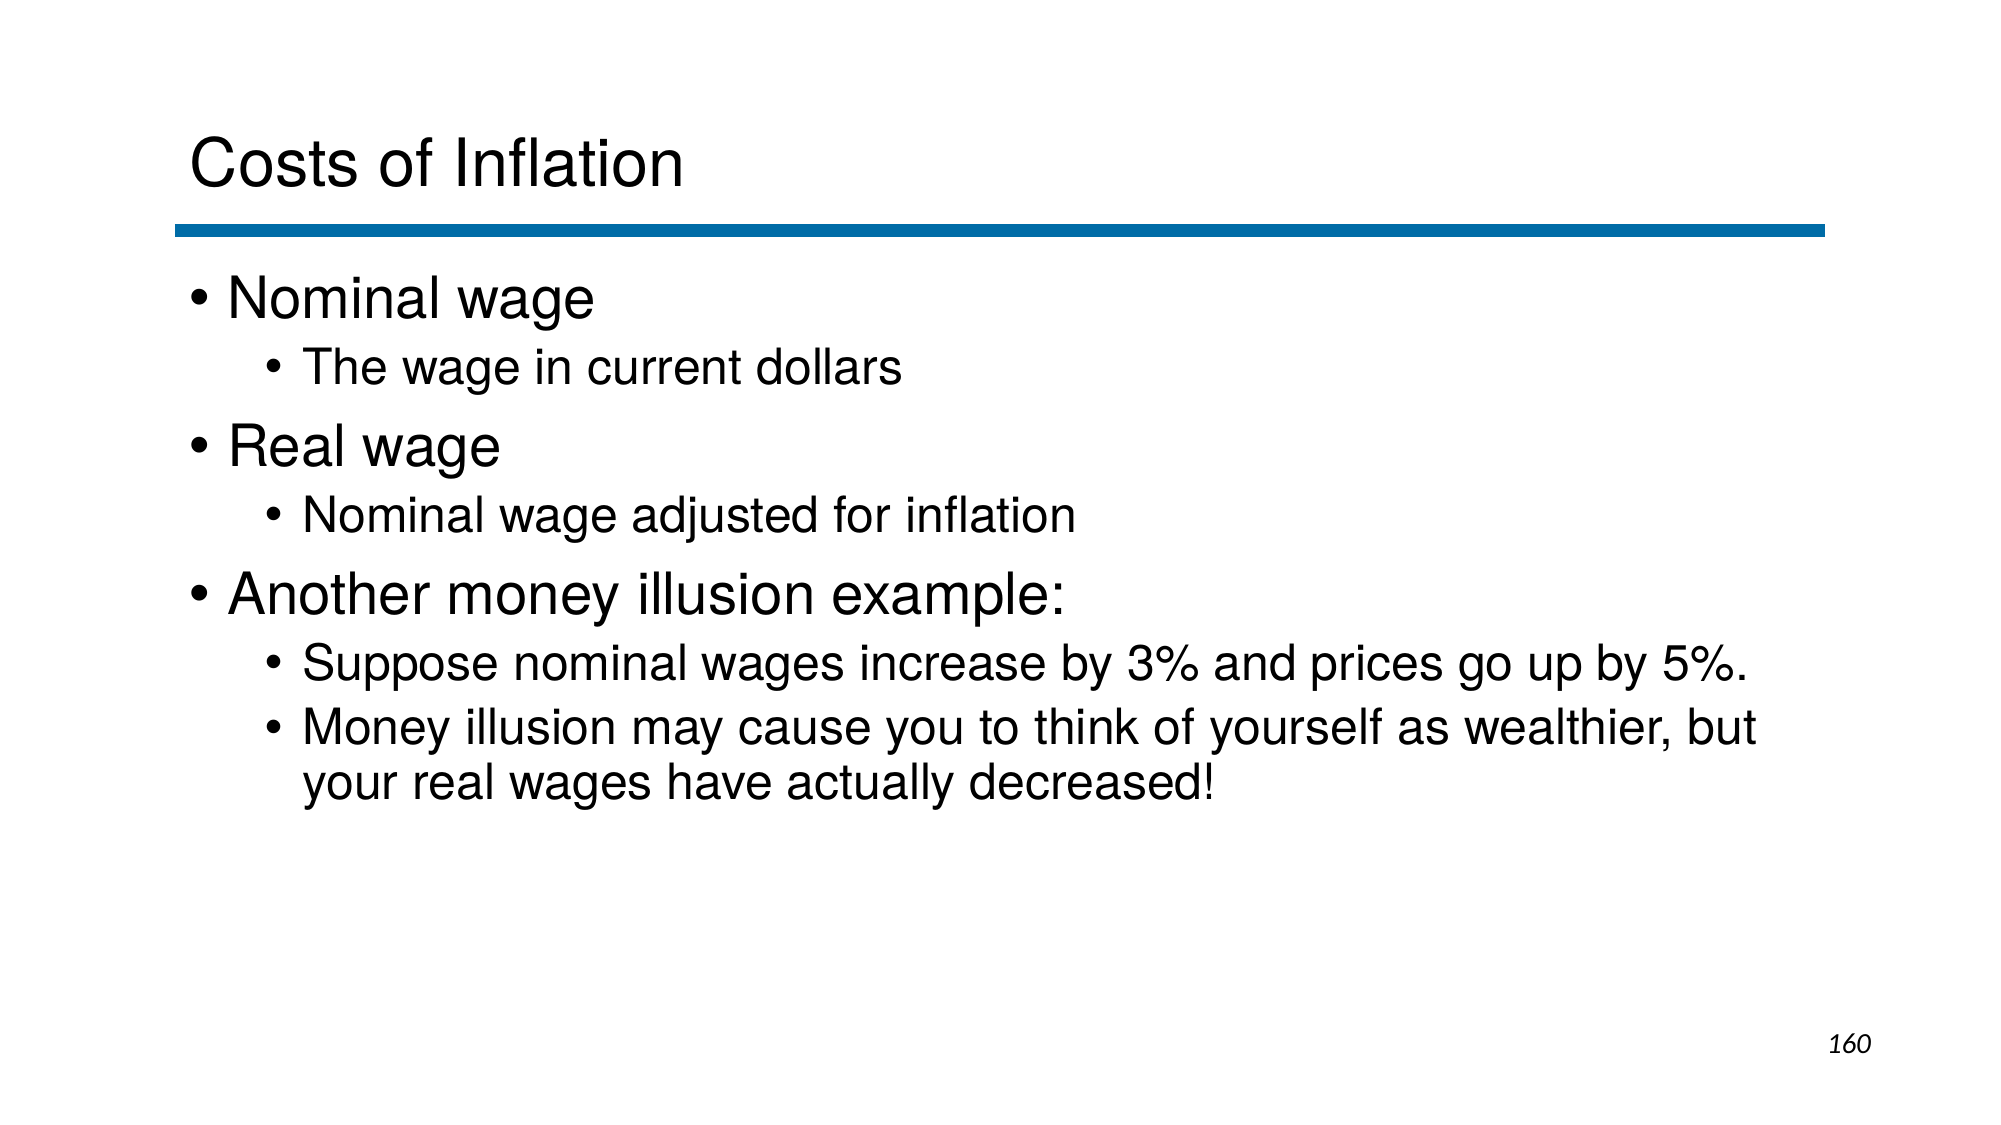

# Costs of Inflation
Nominal wage
The wage in current dollars
Real wage
Nominal wage adjusted for inflation
Another money illusion example:
Suppose nominal wages increase by 3% and prices go up by 5%.
Money illusion may cause you to think of yourself as wealthier, but your real wages have actually decreased!